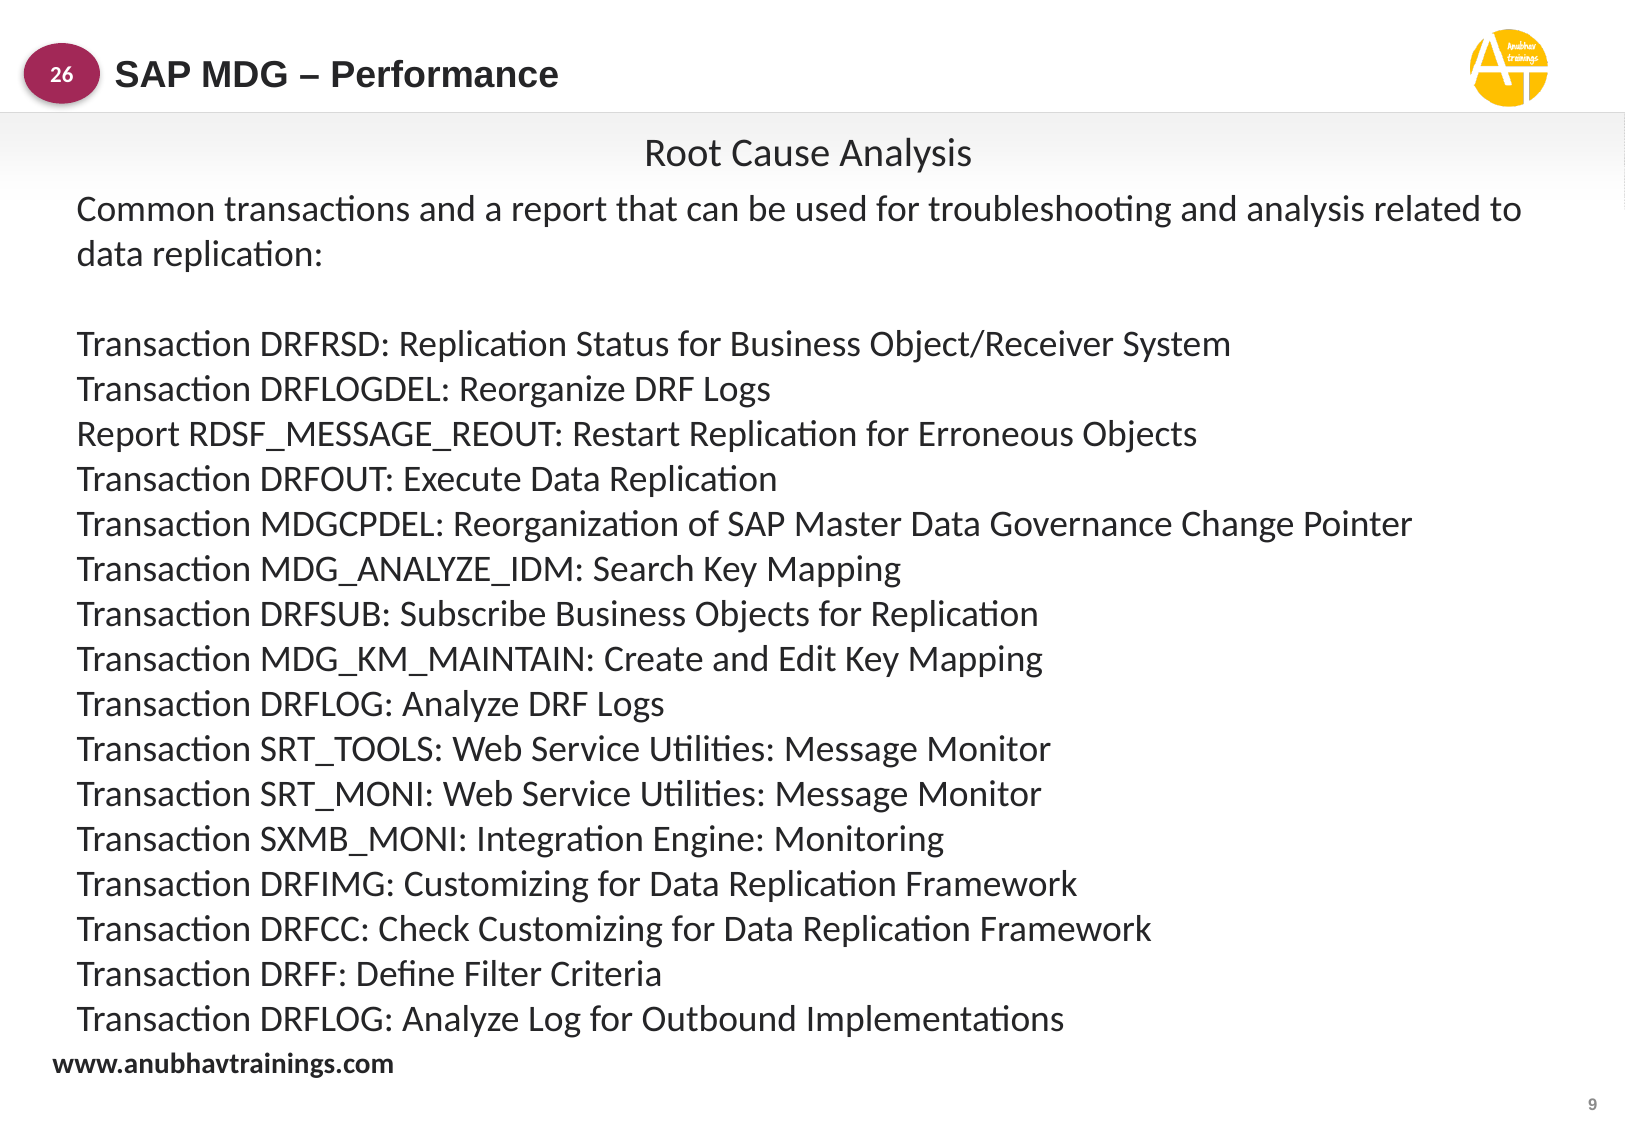

SAP MDG – Performance
26
Root Cause Analysis
Common transactions and a report that can be used for troubleshooting and analysis related to data replication:

Transaction DRFRSD: Replication Status for Business Object/Receiver System
Transaction DRFLOGDEL: Reorganize DRF Logs
Report RDSF_MESSAGE_REOUT: Restart Replication for Erroneous Objects
Transaction DRFOUT: Execute Data Replication
Transaction MDGCPDEL: Reorganization of SAP Master Data Governance Change Pointer Transaction MDG_ANALYZE_IDM: Search Key Mapping
Transaction DRFSUB: Subscribe Business Objects for Replication
Transaction MDG_KM_MAINTAIN: Create and Edit Key Mapping
Transaction DRFLOG: Analyze DRF Logs
Transaction SRT_TOOLS: Web Service Utilities: Message Monitor
Transaction SRT_MONI: Web Service Utilities: Message Monitor
Transaction SXMB_MONI: Integration Engine: Monitoring
Transaction DRFIMG: Customizing for Data Replication Framework
Transaction DRFCC: Check Customizing for Data Replication Framework
Transaction DRFF: Define Filter Criteria
Transaction DRFLOG: Analyze Log for Outbound Implementations